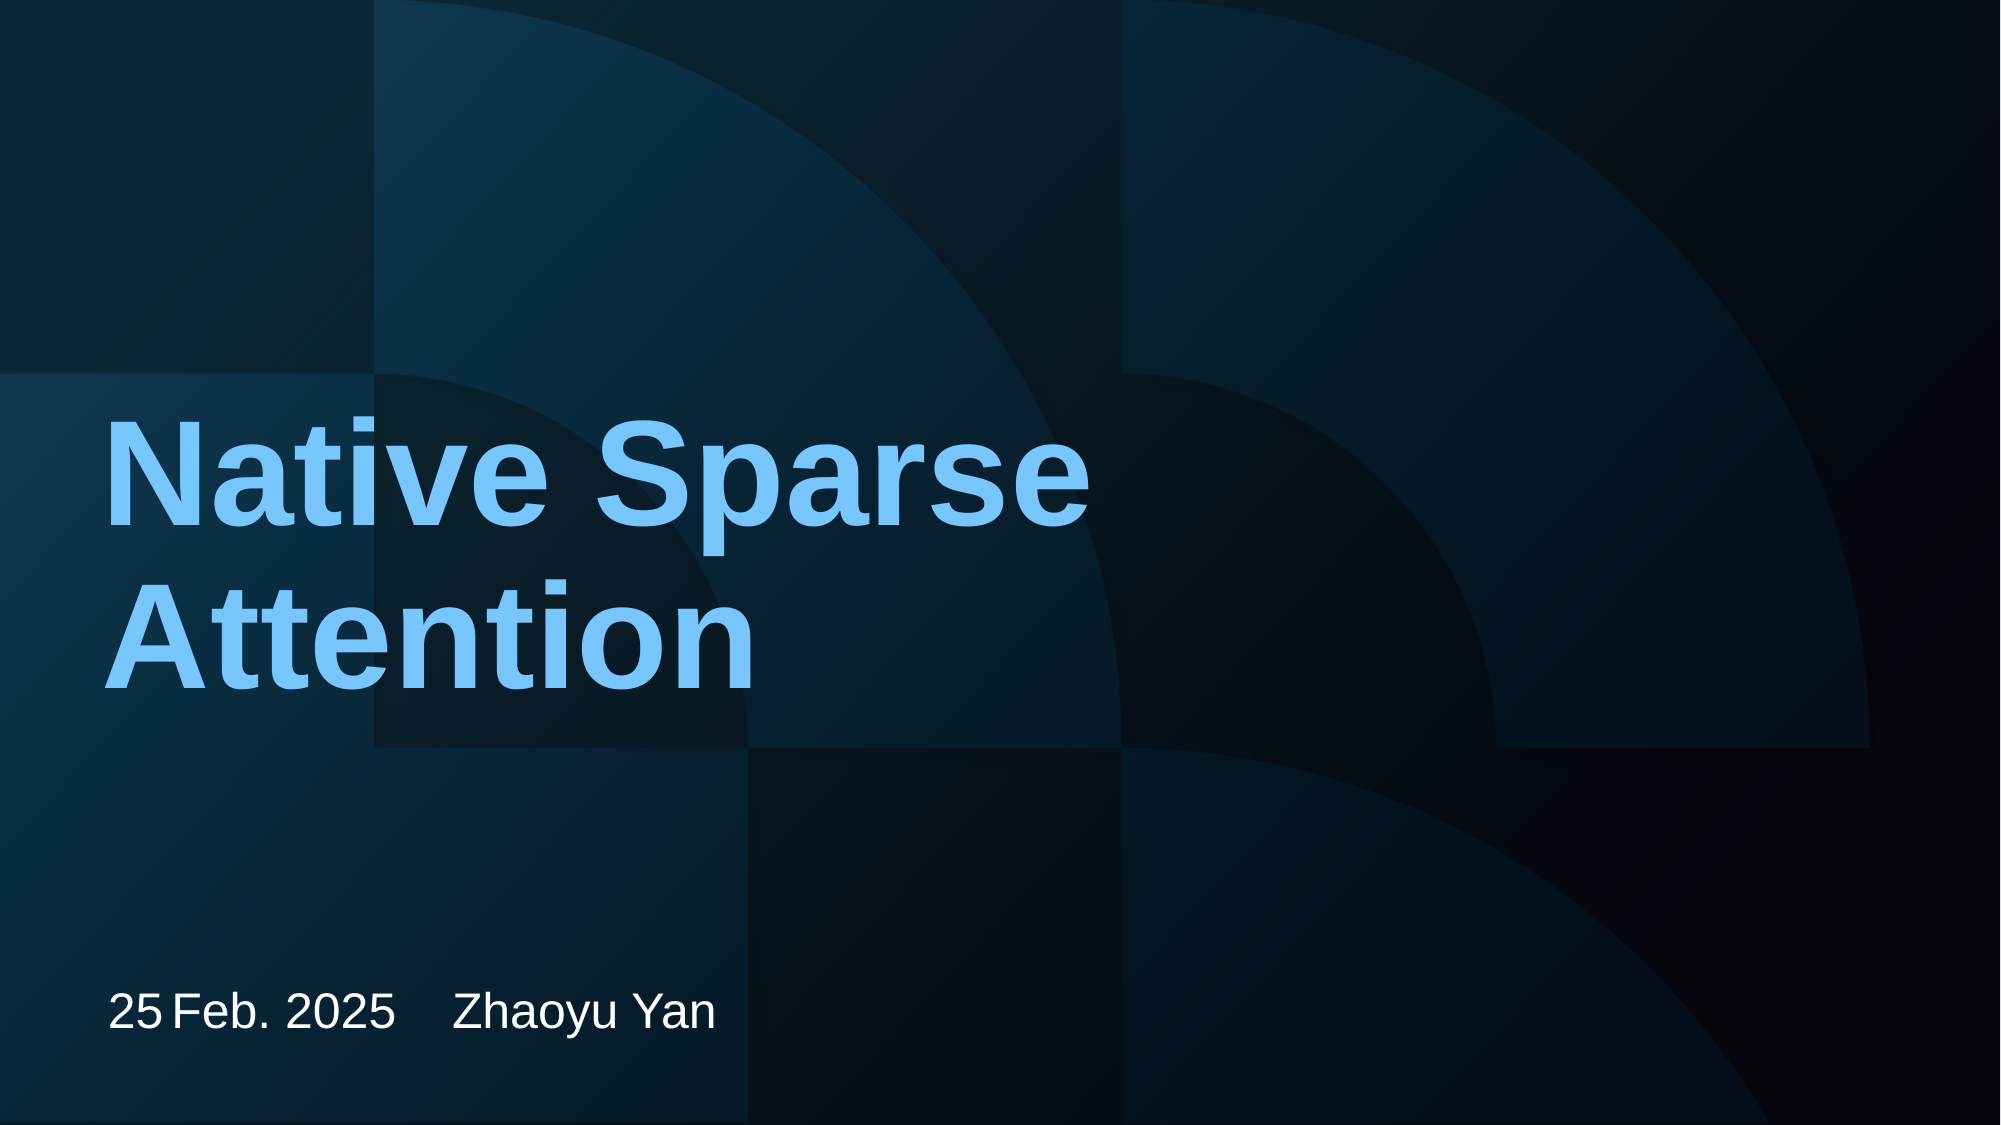

Native Sparse Attention
25 Feb. 2025    Zhaoyu Yan